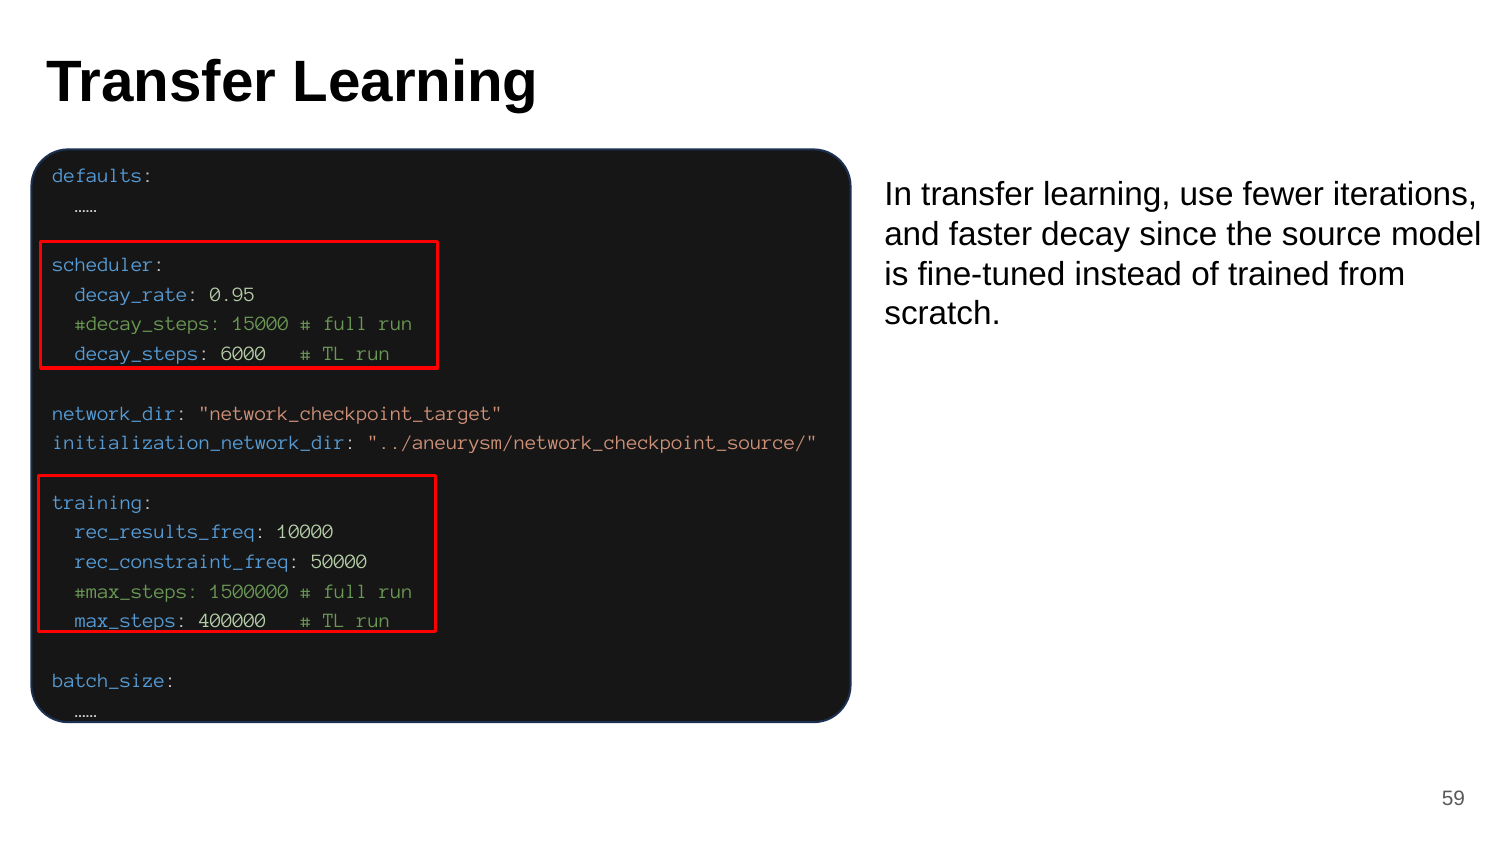

# Transfer Learning

defaults:
  ……
scheduler:
  decay_rate: 0.95
  #decay_steps: 15000 # full run
  decay_steps: 6000   # TL run
network_dir: "network_checkpoint_target"
initialization_network_dir: "../aneurysm/network_checkpoint_source/"
training:
  rec_results_freq: 10000
  rec_constraint_freq: 50000
  #max_steps: 1500000 # full run
  max_steps: 400000   # TL run
batch_size:
  ……
In transfer learning, use fewer iterations, and faster decay since the source model is fine-tuned instead of trained from scratch.

59